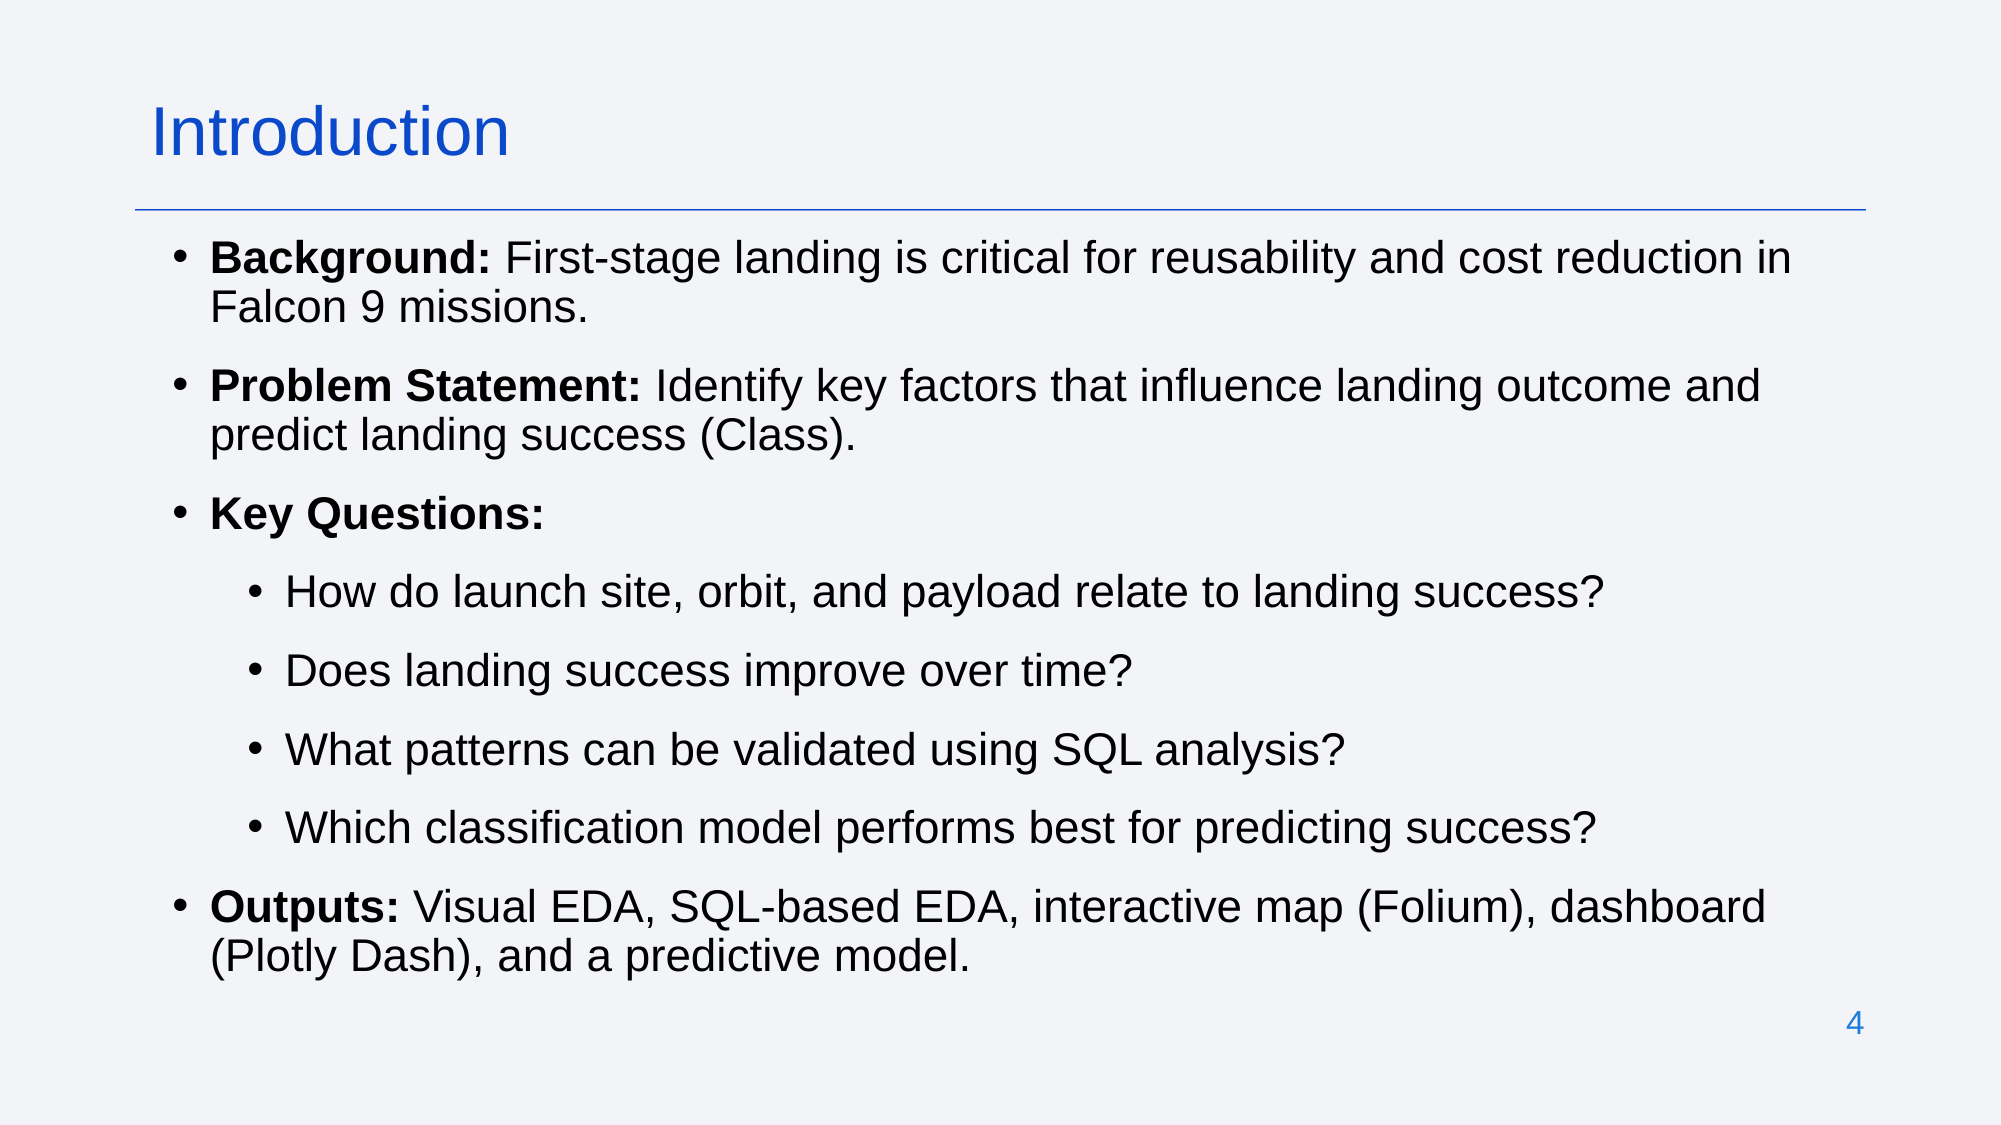

Introduction
Background: First-stage landing is critical for reusability and cost reduction in Falcon 9 missions.
Problem Statement: Identify key factors that influence landing outcome and predict landing success (Class).
Key Questions:
How do launch site, orbit, and payload relate to landing success?
Does landing success improve over time?
What patterns can be validated using SQL analysis?
Which classification model performs best for predicting success?
Outputs: Visual EDA, SQL-based EDA, interactive map (Folium), dashboard (Plotly Dash), and a predictive model.
4